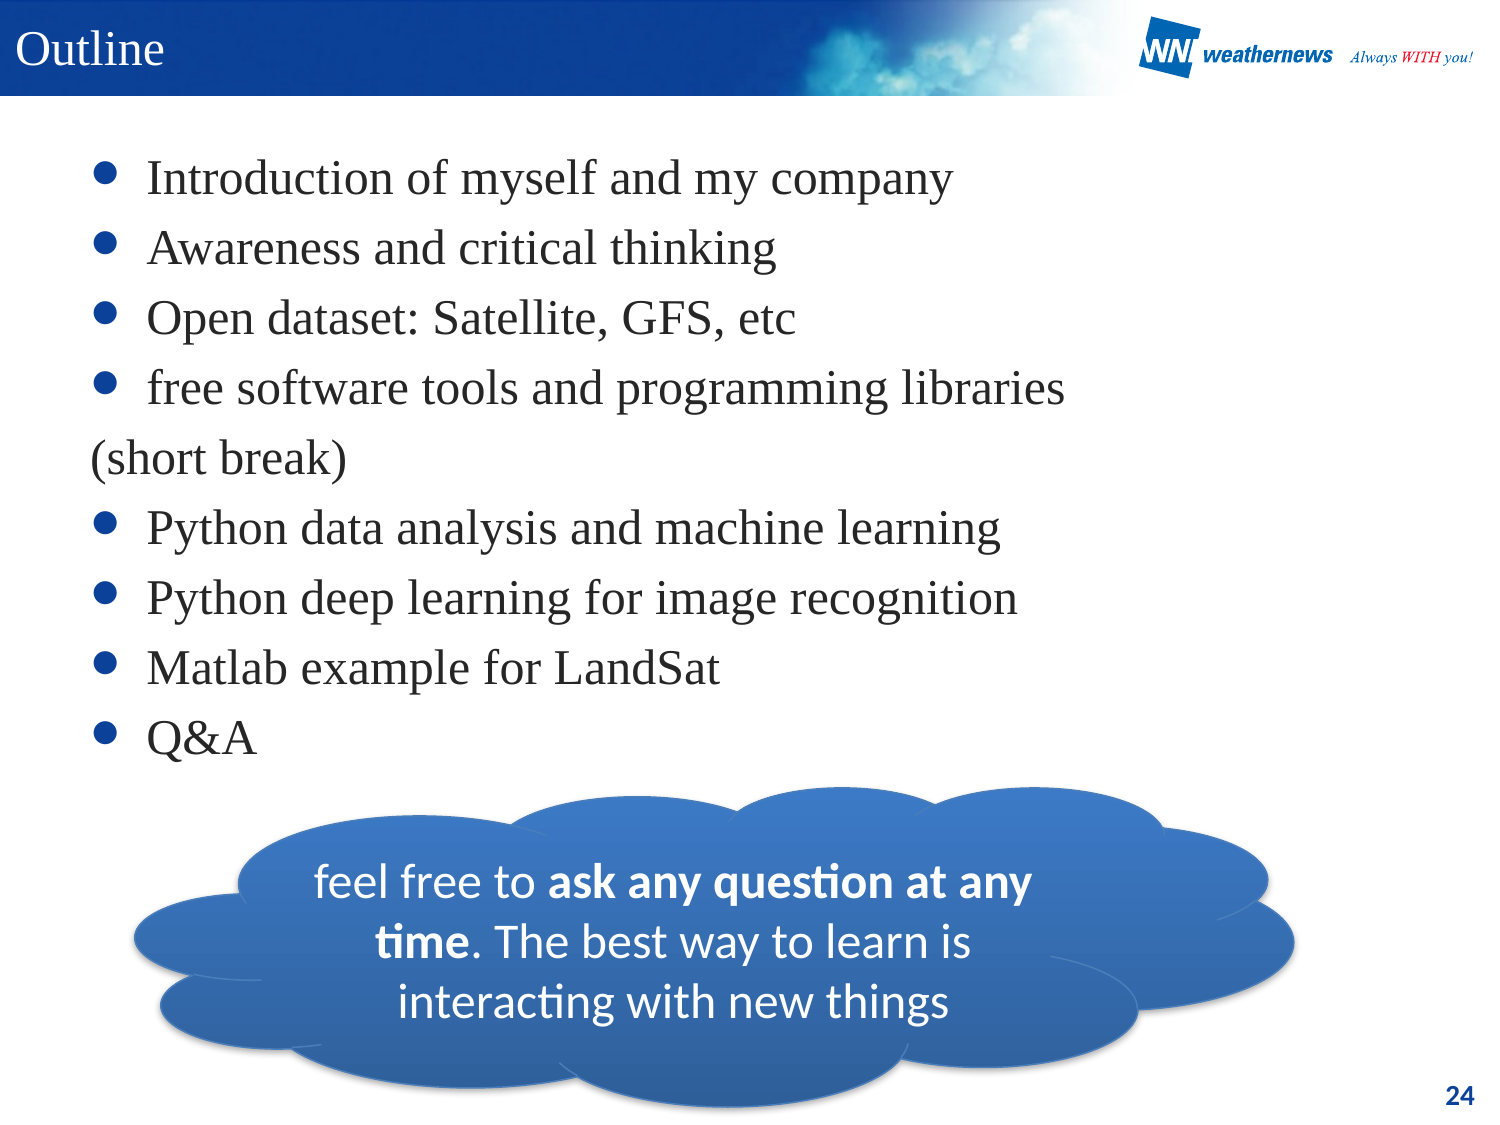

# Outline
Introduction of myself and my company
Awareness and critical thinking
Open dataset: Satellite, GFS, etc
free software tools and programming libraries
(short break)
Python data analysis and machine learning
Python deep learning for image recognition
Matlab example for LandSat
Q&A

feel free to ask any question at any time. The best way to learn is interacting with new things
24